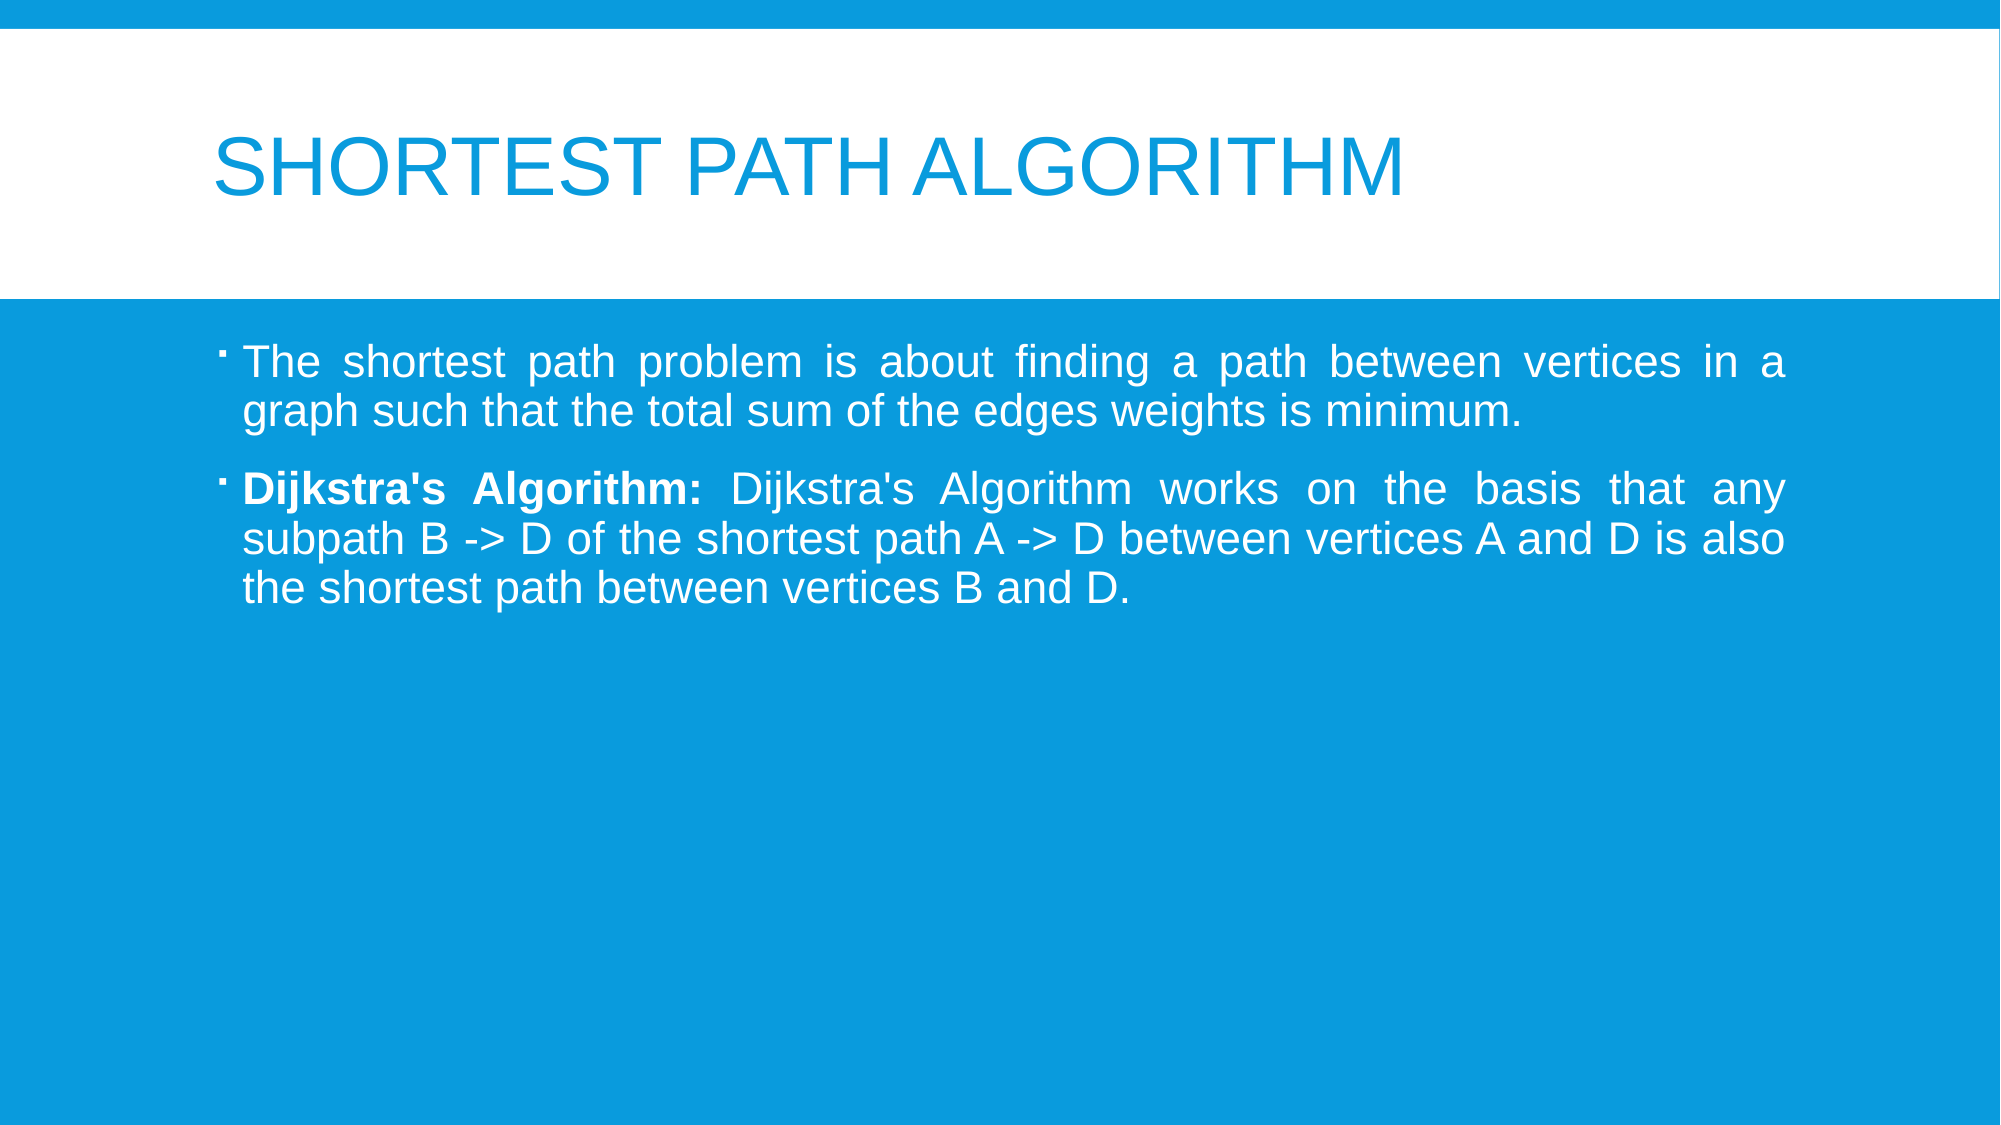

# Shortest Path Algorithm
The shortest path problem is about finding a path between vertices in a graph such that the total sum of the edges weights is minimum.
Dijkstra's Algorithm: Dijkstra's Algorithm works on the basis that any subpath B -> D of the shortest path A -> D between vertices A and D is also the shortest path between vertices B and D.